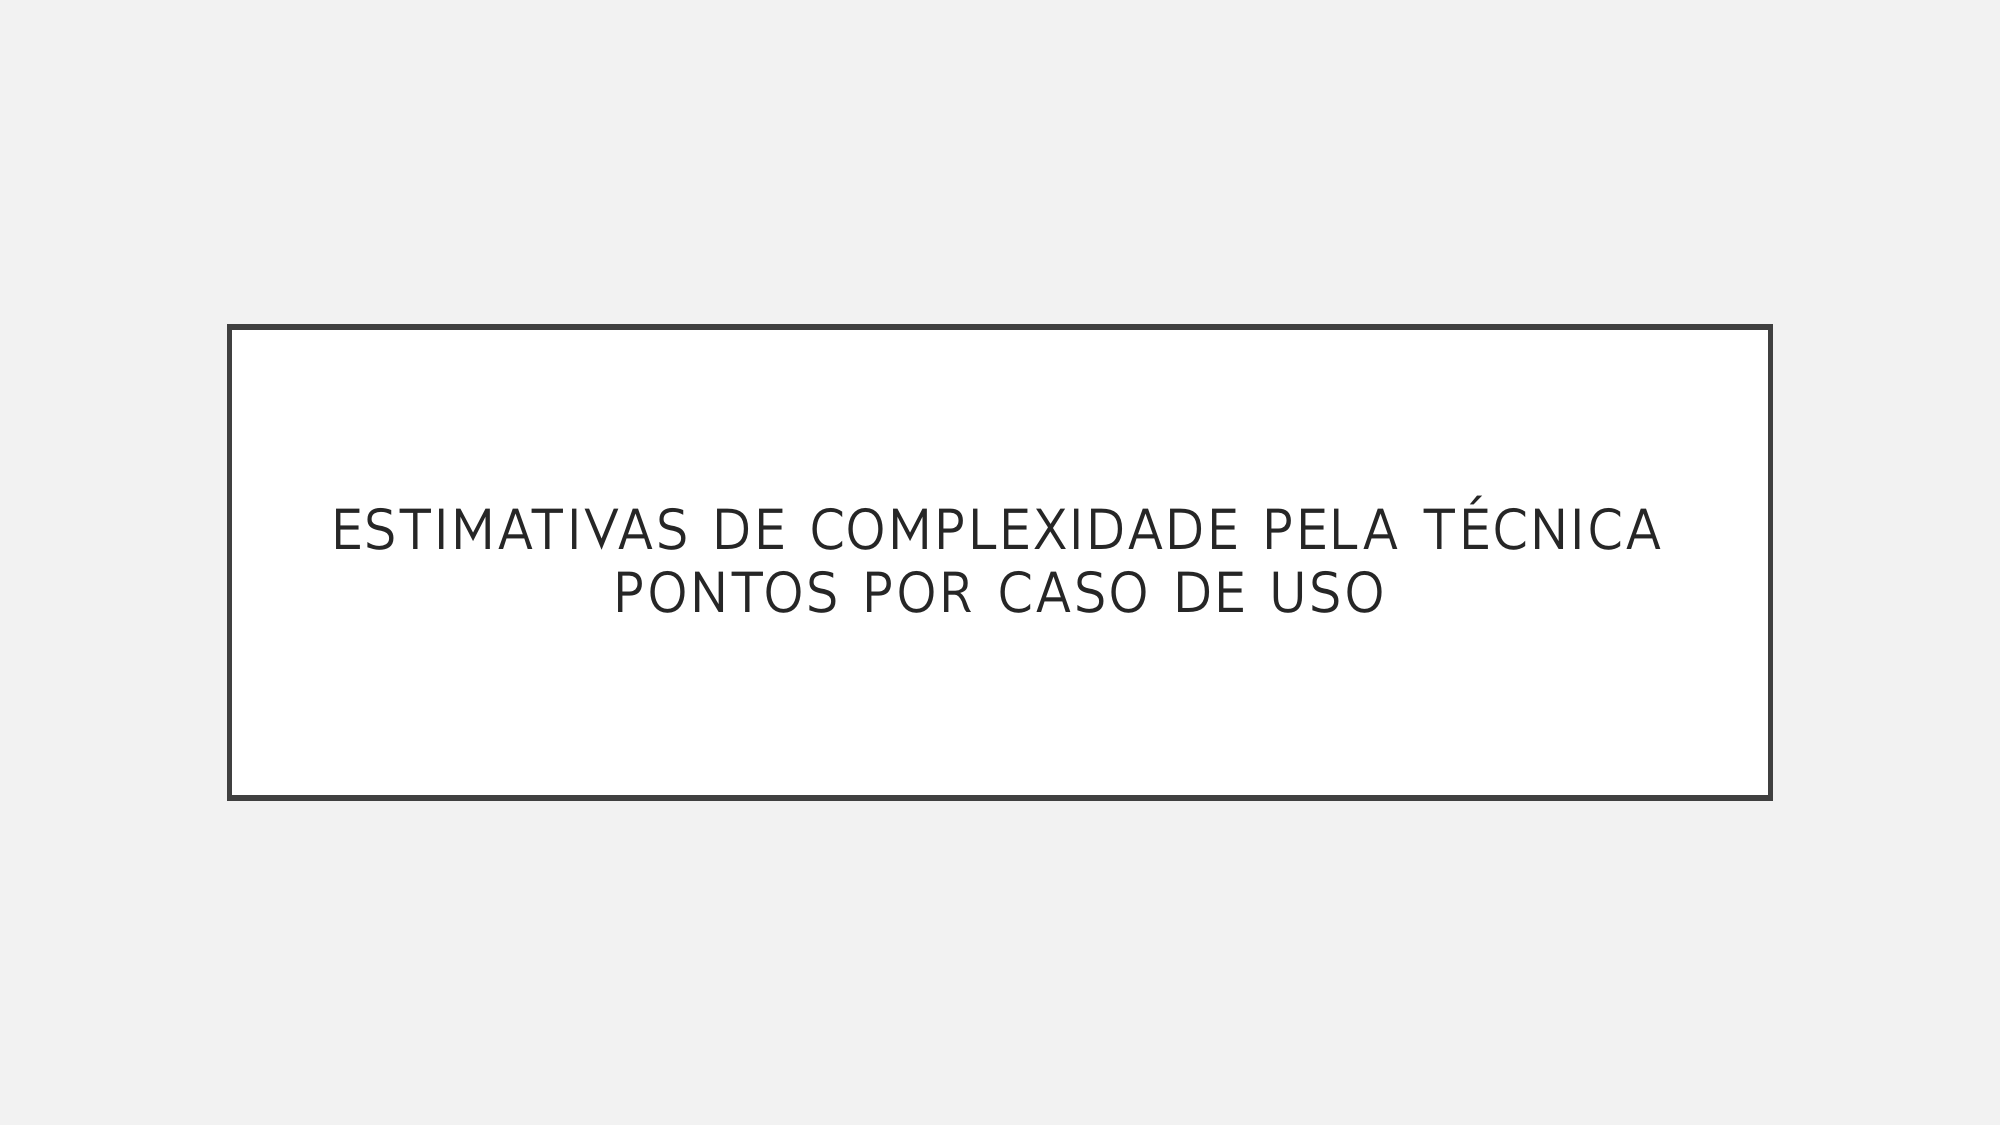

# Estimativas de Complexidade pela Técnica Pontos por Caso de Uso